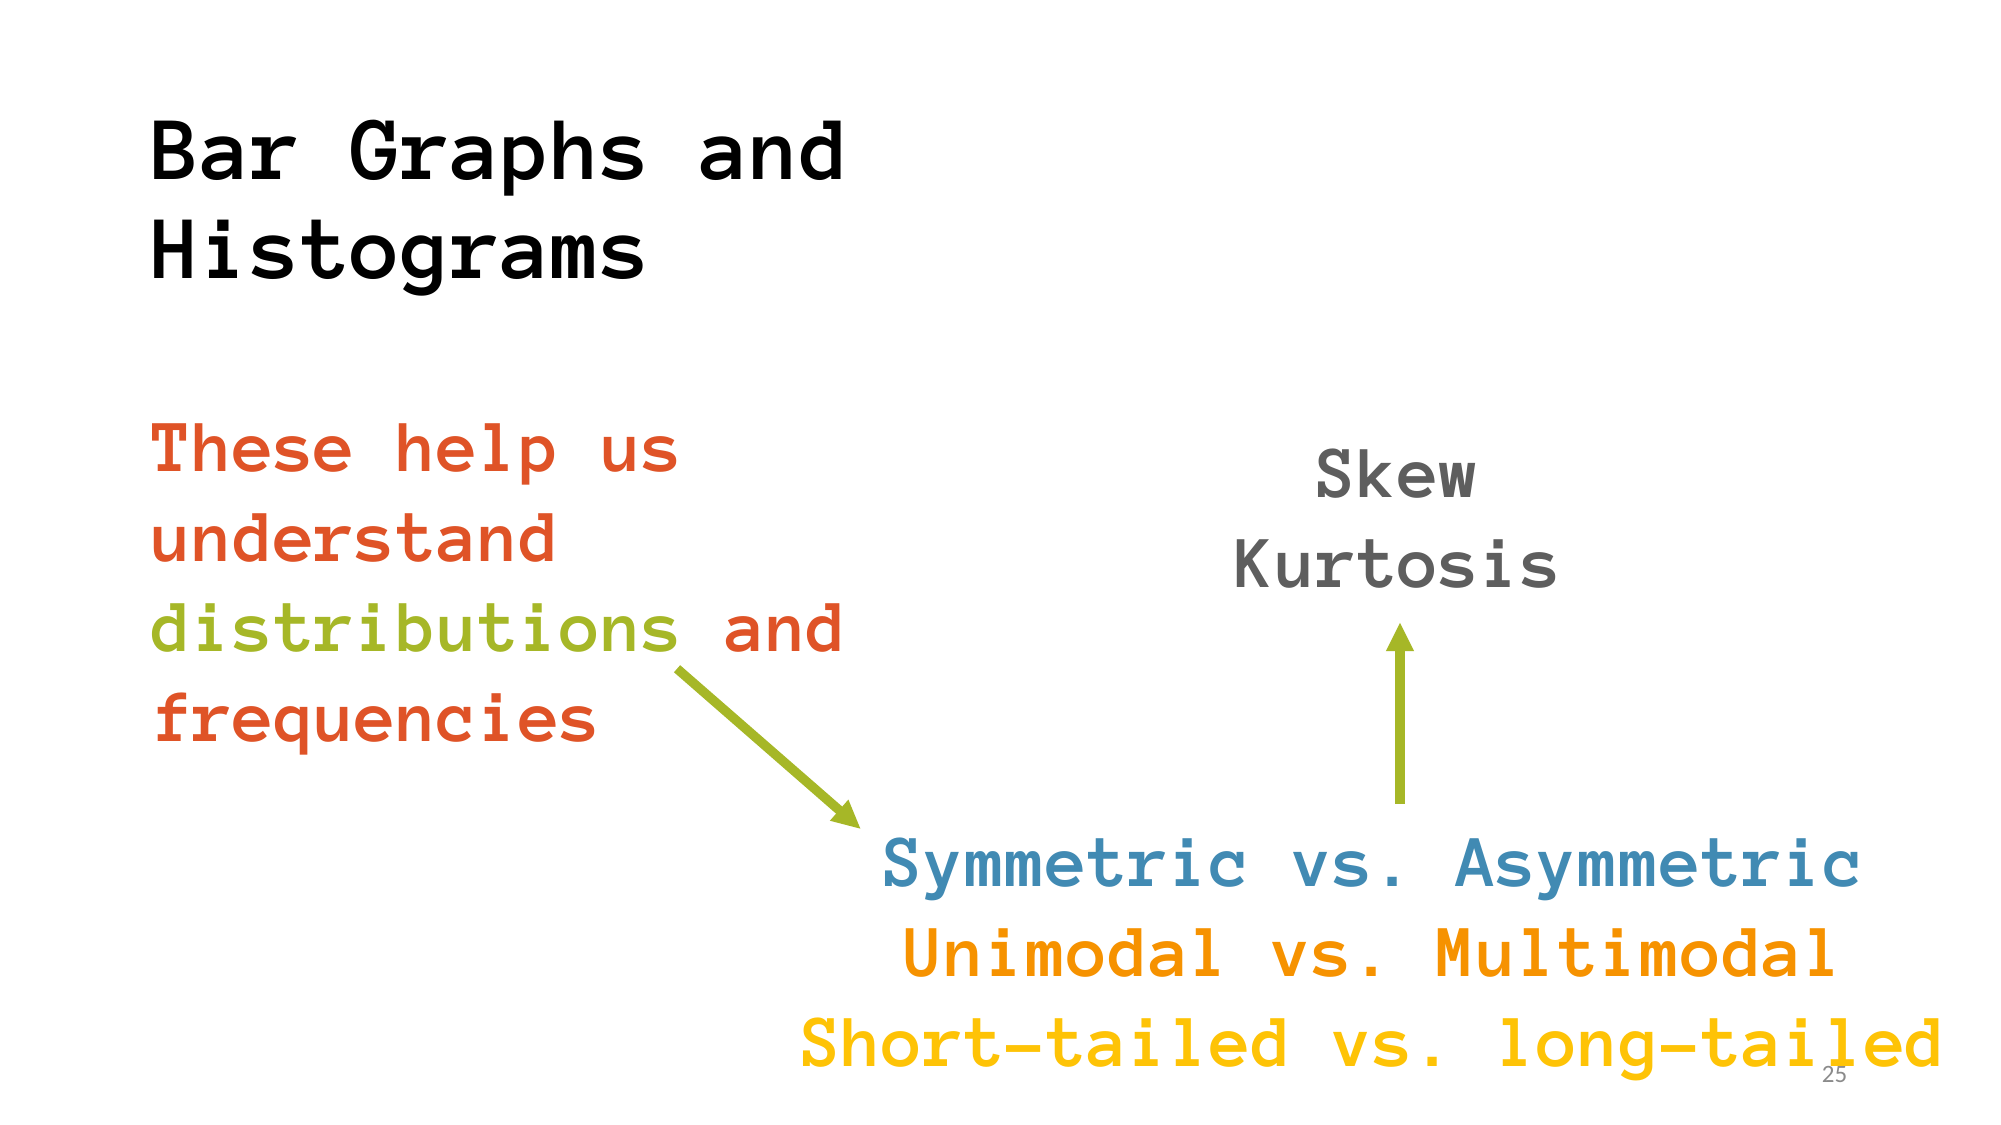

# Bar Graphs and Histograms
These help us understand distributions and frequencies
Skew
Kurtosis
Symmetric vs. Asymmetric
Unimodal vs. Multimodal
Short-tailed vs. long-tailed
25